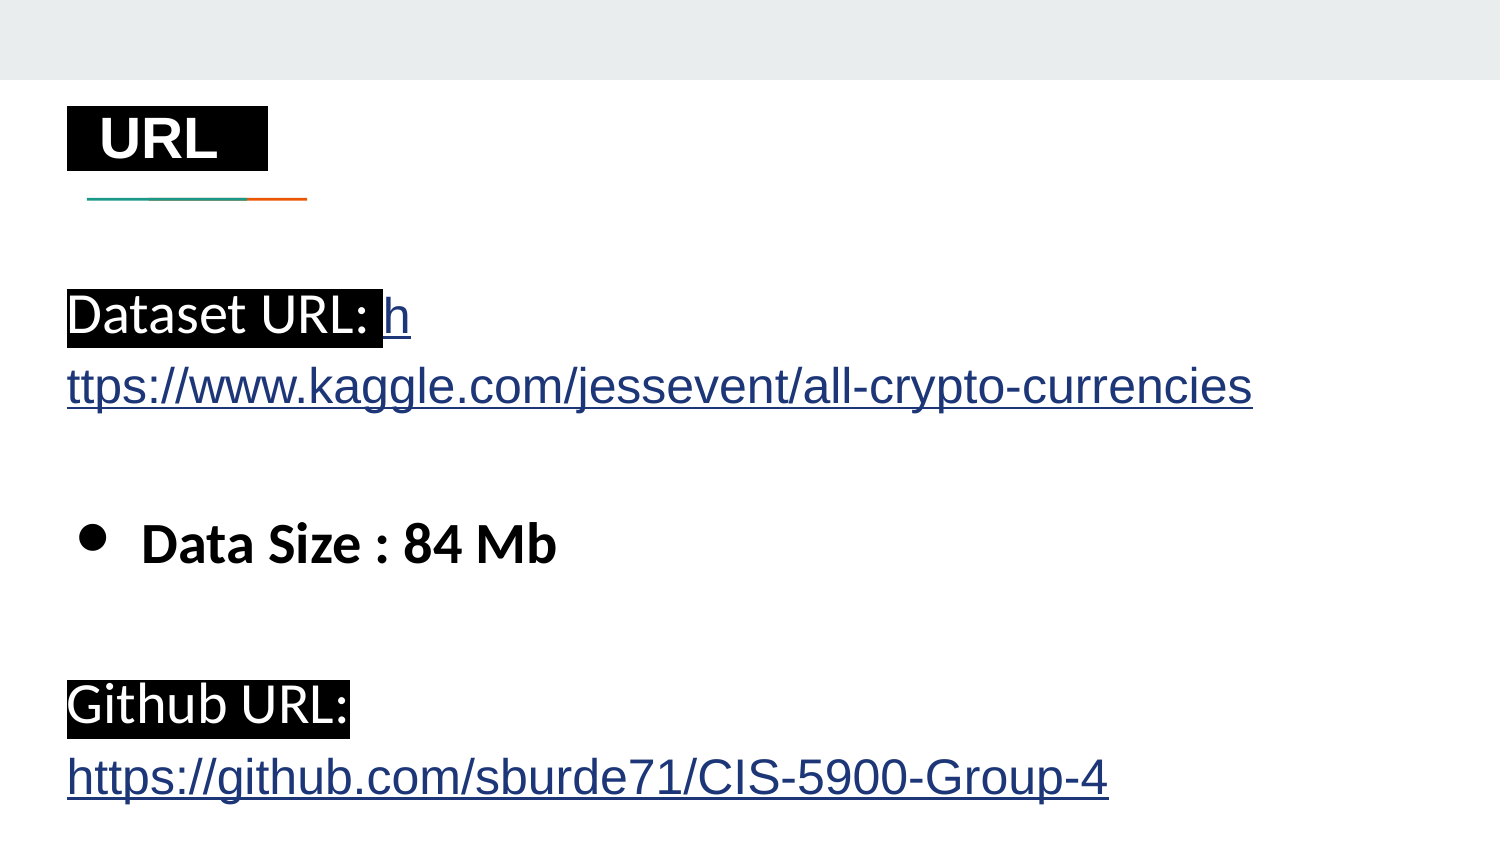

# URL...
Dataset URL: https://www.kaggle.com/jessevent/all-crypto-currencies

Data Size : 84 Mb

Github URL:
https://github.com/sburde71/CIS-5900-Group-4